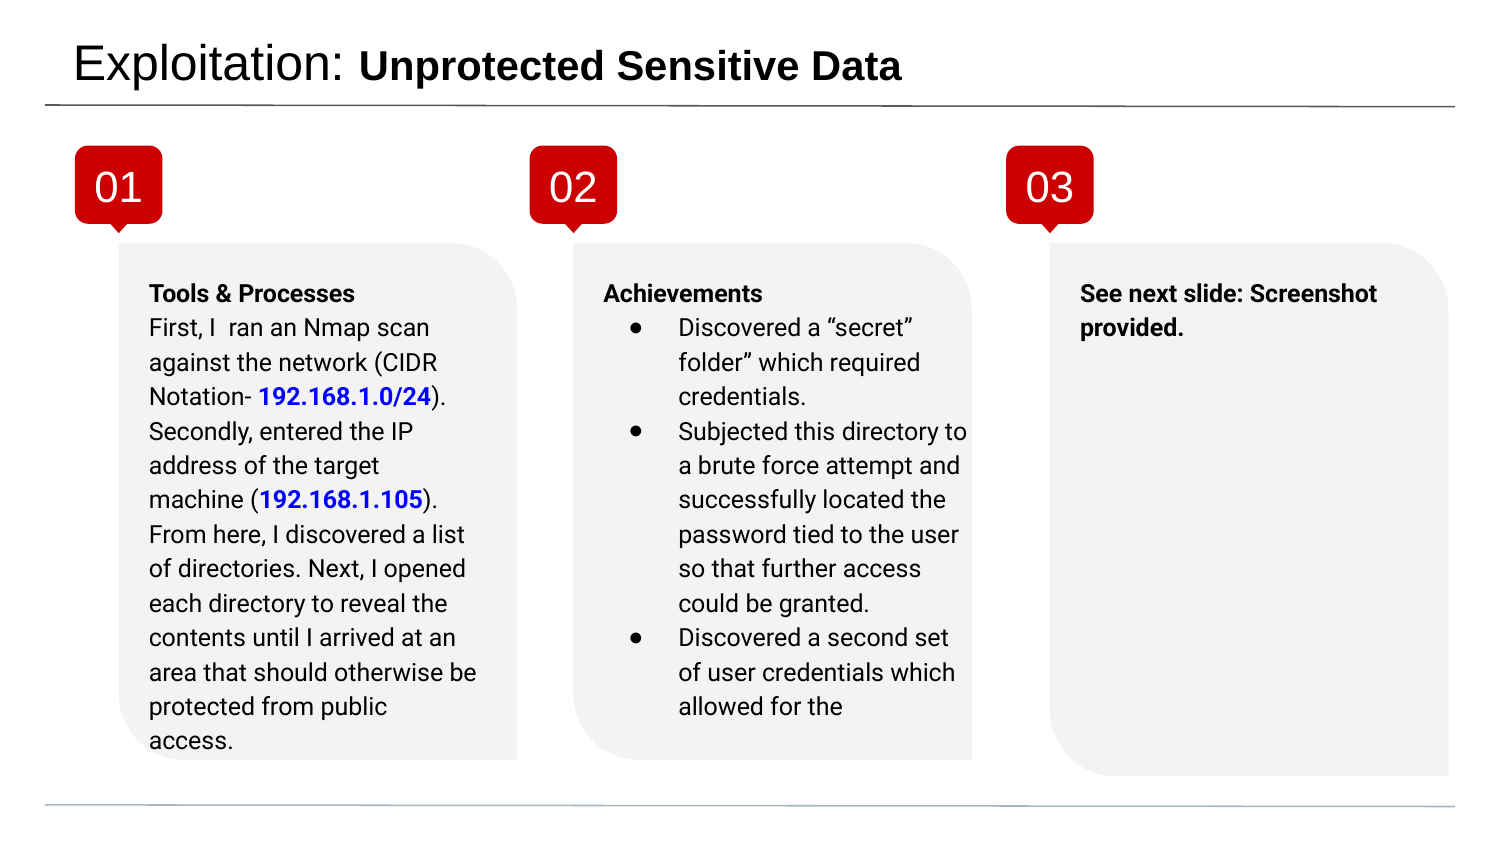

# Exploitation: Unprotected Sensitive Data
01

02

03

Tools & Processes
First, I  ran an Nmap scan against the network (CIDR Notation- 192.168.1.0/24).
Secondly, entered the IP address of the target machine (192.168.1.105).
From here, I discovered a list of directories. Next, I opened each directory to reveal the contents until I arrived at an area that should otherwise be protected from public access.

Achievements
Discovered a “secret” folder” which required credentials.
Subjected this directory to a brute force attempt and successfully located the password tied to the user so that further access could be granted.
Discovered a second set of user credentials which allowed for the

See next slide: Screenshot provided.